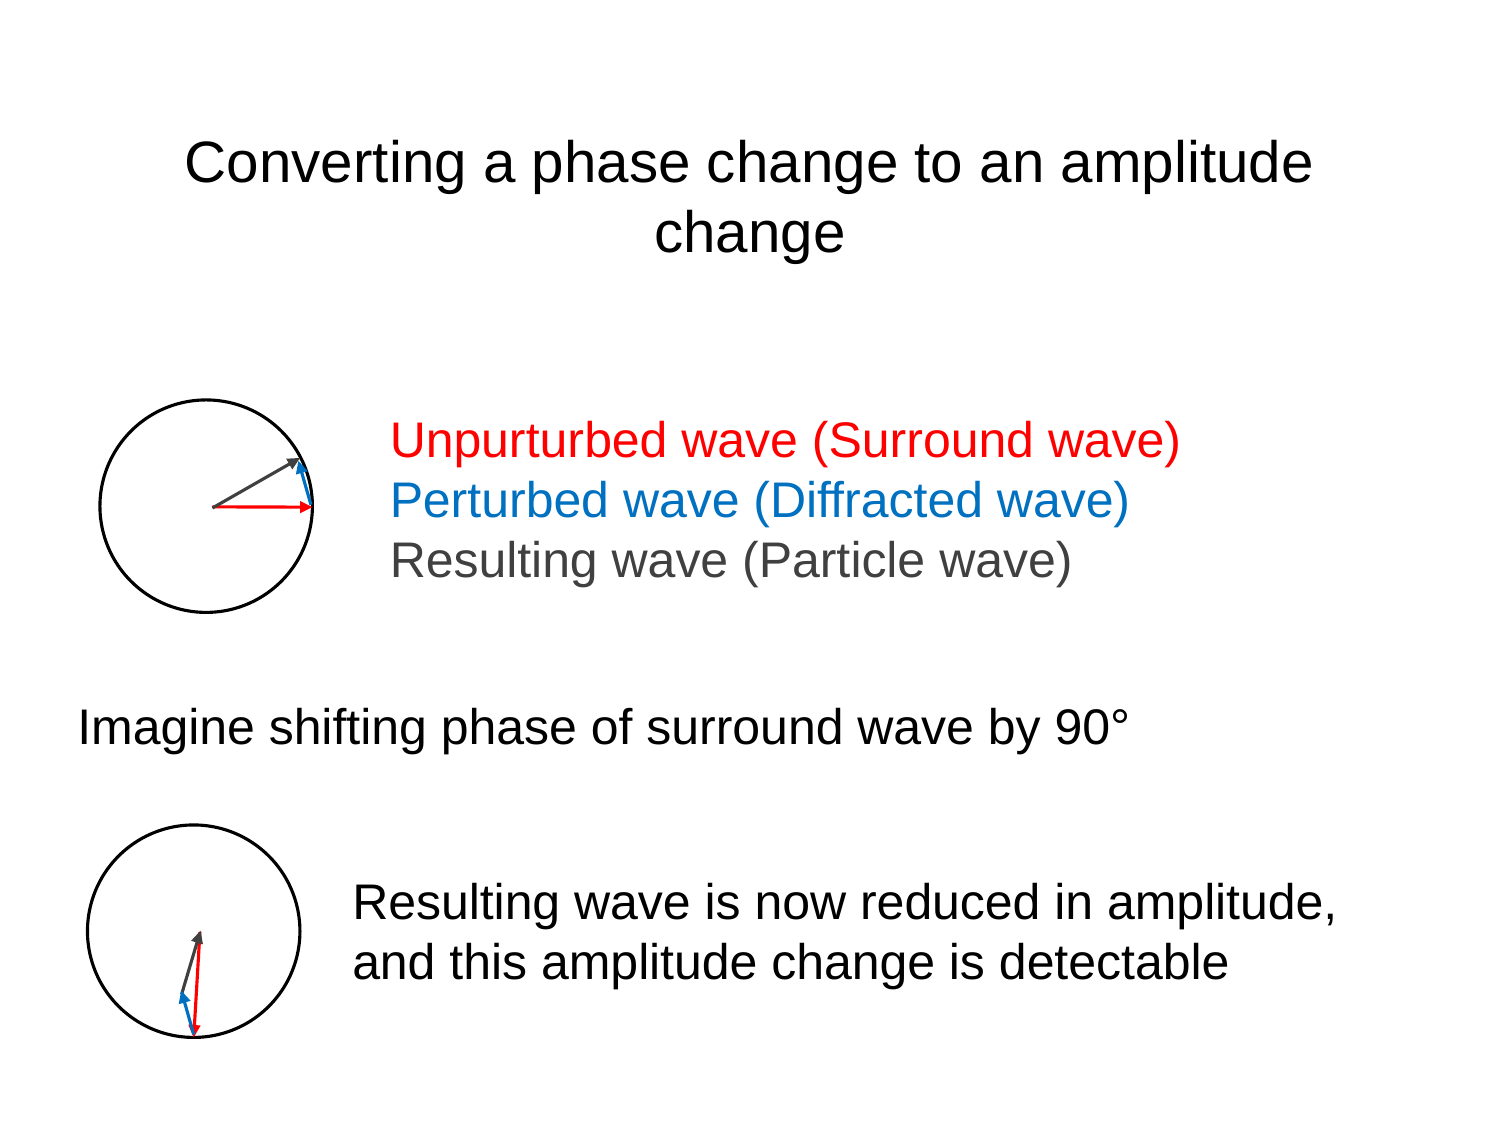

# Converting a phase change to an amplitude change

Unpurturbed wave (Surround wave)
Perturbed wave (Diffracted wave)
Resulting wave (Particle wave)

Imagine shifting phase of surround wave by 90°

Resulting wave is now reduced in amplitude, and this amplitude change is detectable